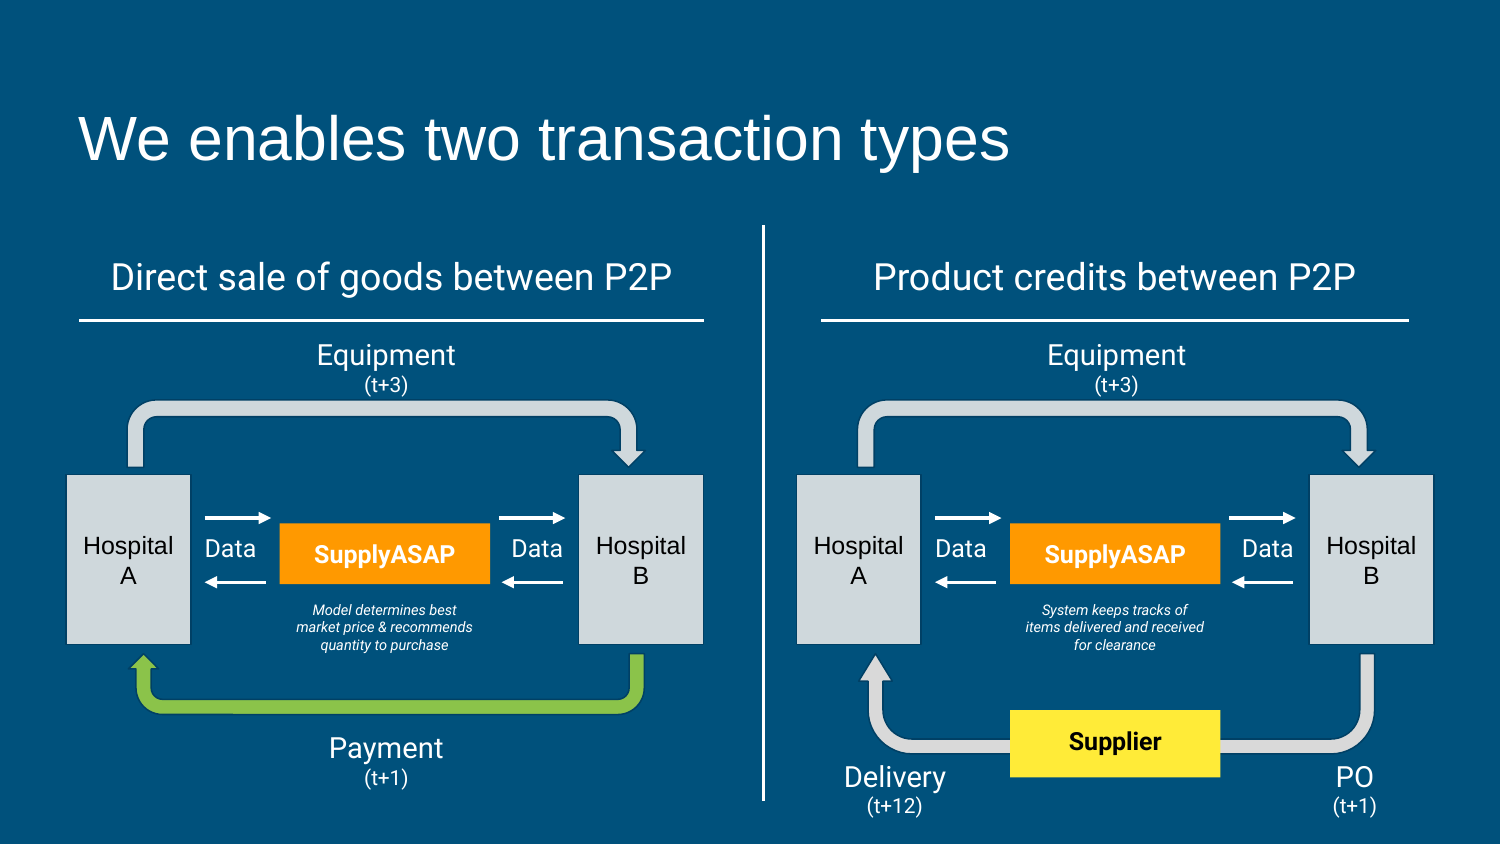

# We enables two transaction types
Direct sale of goods between P2P
Product credits between P2P
Equipment (t+3)
Equipment (t+3)

Hospital A
Hospital B
Hospital A
Hospital B
Data
Data
Data
Data
SupplyASAP
SupplyASAP
Model determines best market price & recommends quantity to purchase
System keeps tracks of items delivered and received for clearance

Supplier
Payment
(t+1)
Delivery
(t+12)
PO
(t+1)